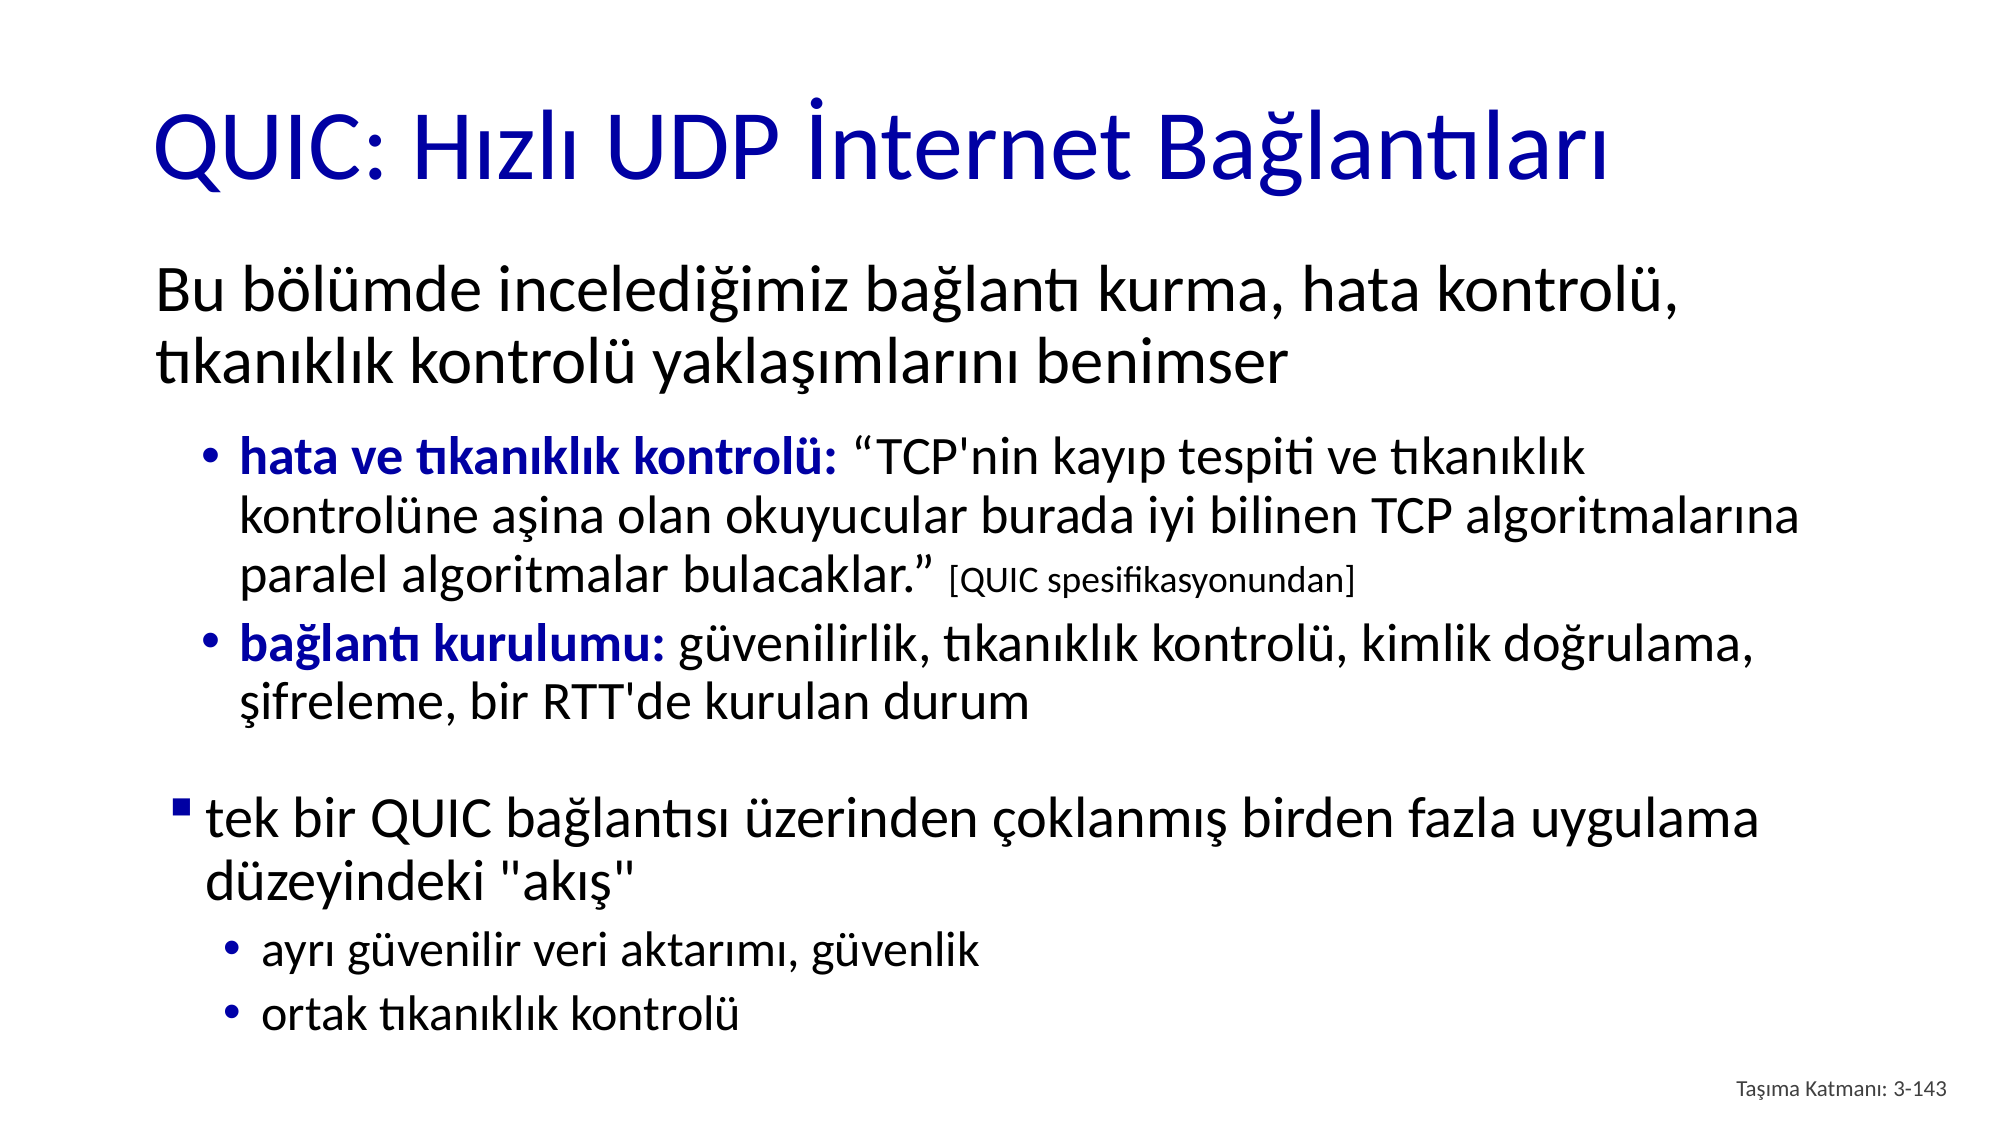

# QUIC: Hızlı UDP İnternet Bağlantıları
Bu bölümde incelediğimiz bağlantı kurma, hata kontrolü, tıkanıklık kontrolü yaklaşımlarını benimser

hata ve tıkanıklık kontrolü: “TCP'nin kayıp tespiti ve tıkanıklık kontrolüne aşina olan okuyucular burada iyi bilinen TCP algoritmalarına paralel algoritmalar bulacaklar.” [QUIC spesifikasyonundan]
bağlantı kurulumu: güvenilirlik, tıkanıklık kontrolü, kimlik doğrulama, şifreleme, bir RTT'de kurulan durum

tek bir QUIC bağlantısı üzerinden çoklanmış birden fazla uygulama düzeyindeki "akış"
ayrı güvenilir veri aktarımı, güvenlik
ortak tıkanıklık kontrolü

Taşıma Katmanı: 3-143